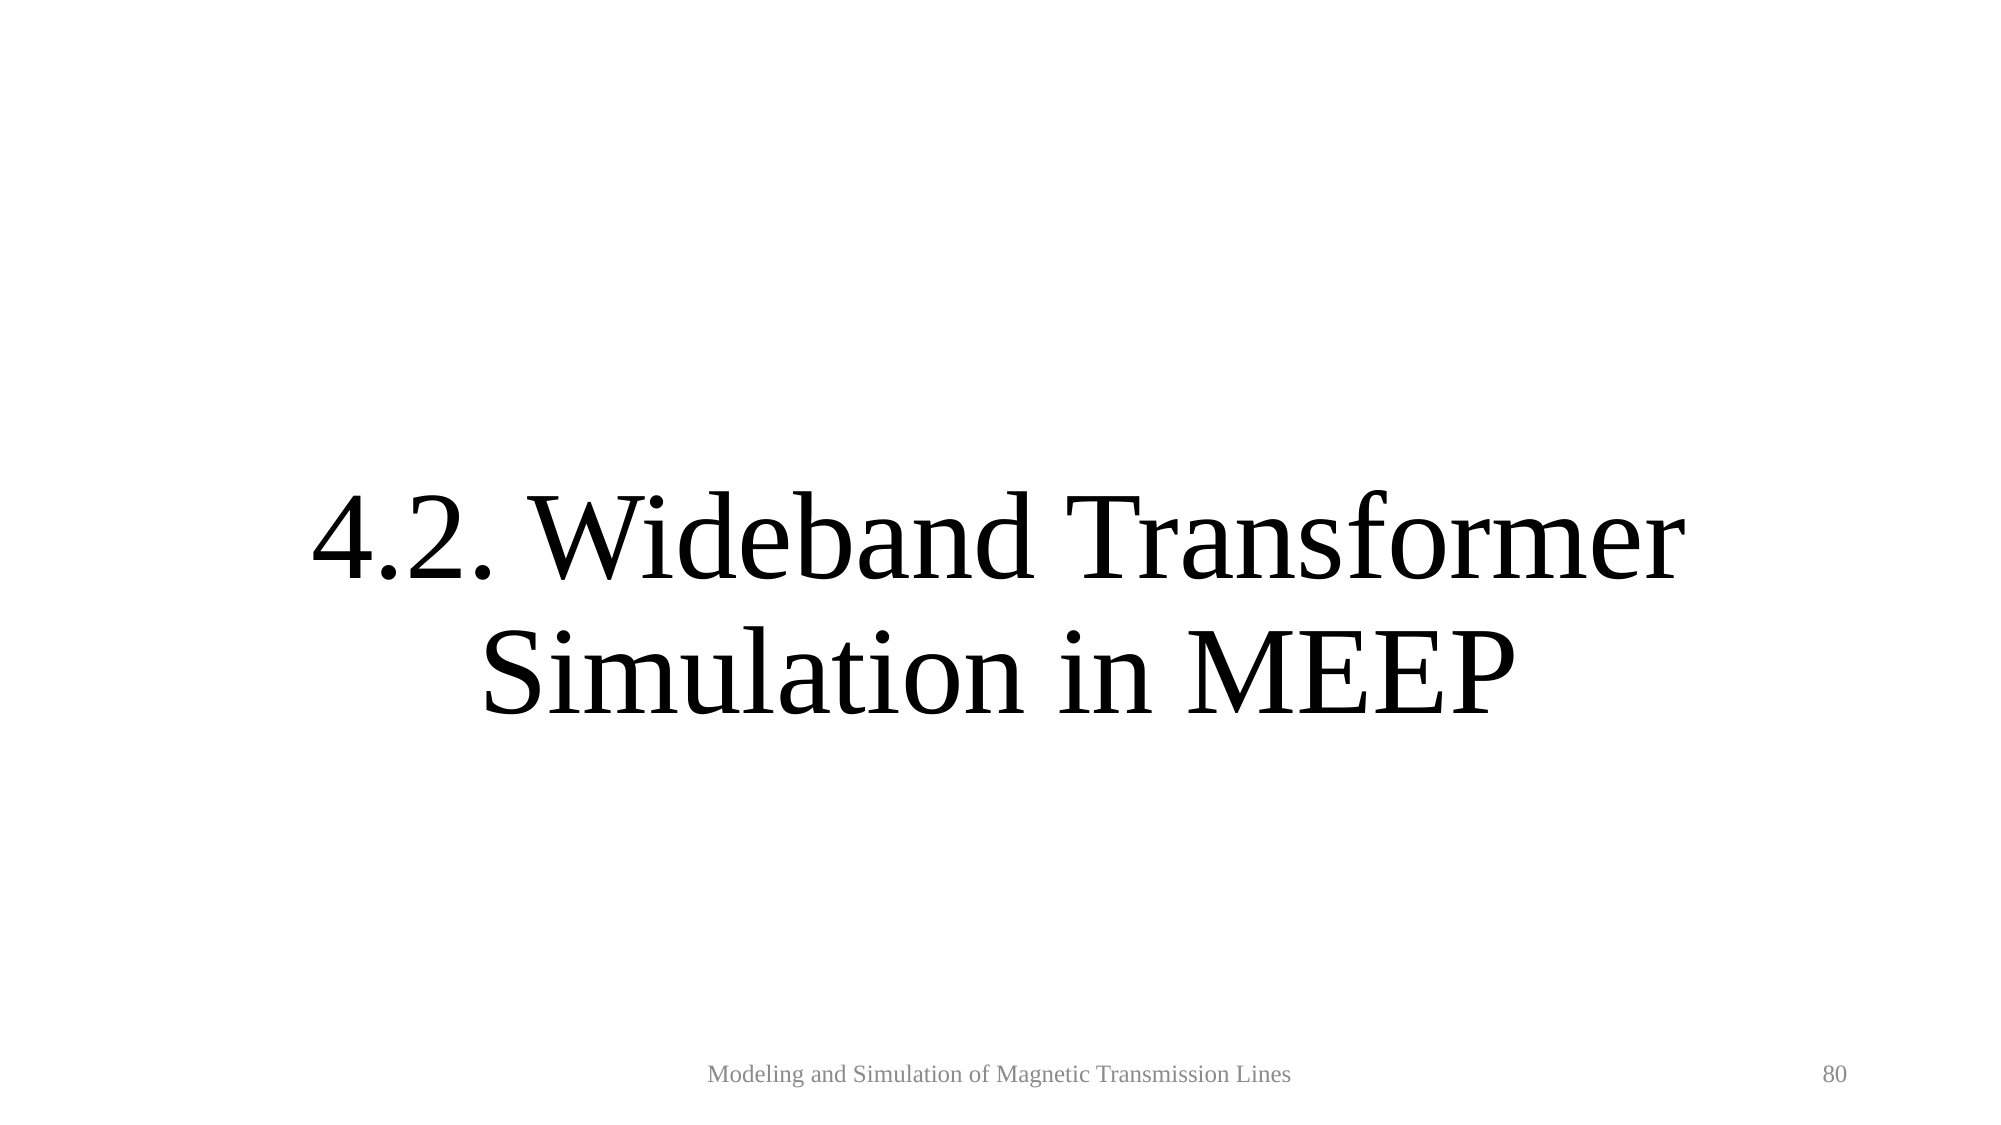

# 4.2. Wideband Transformer Simulation in MEEP
Modeling and Simulation of Magnetic Transmission Lines
80